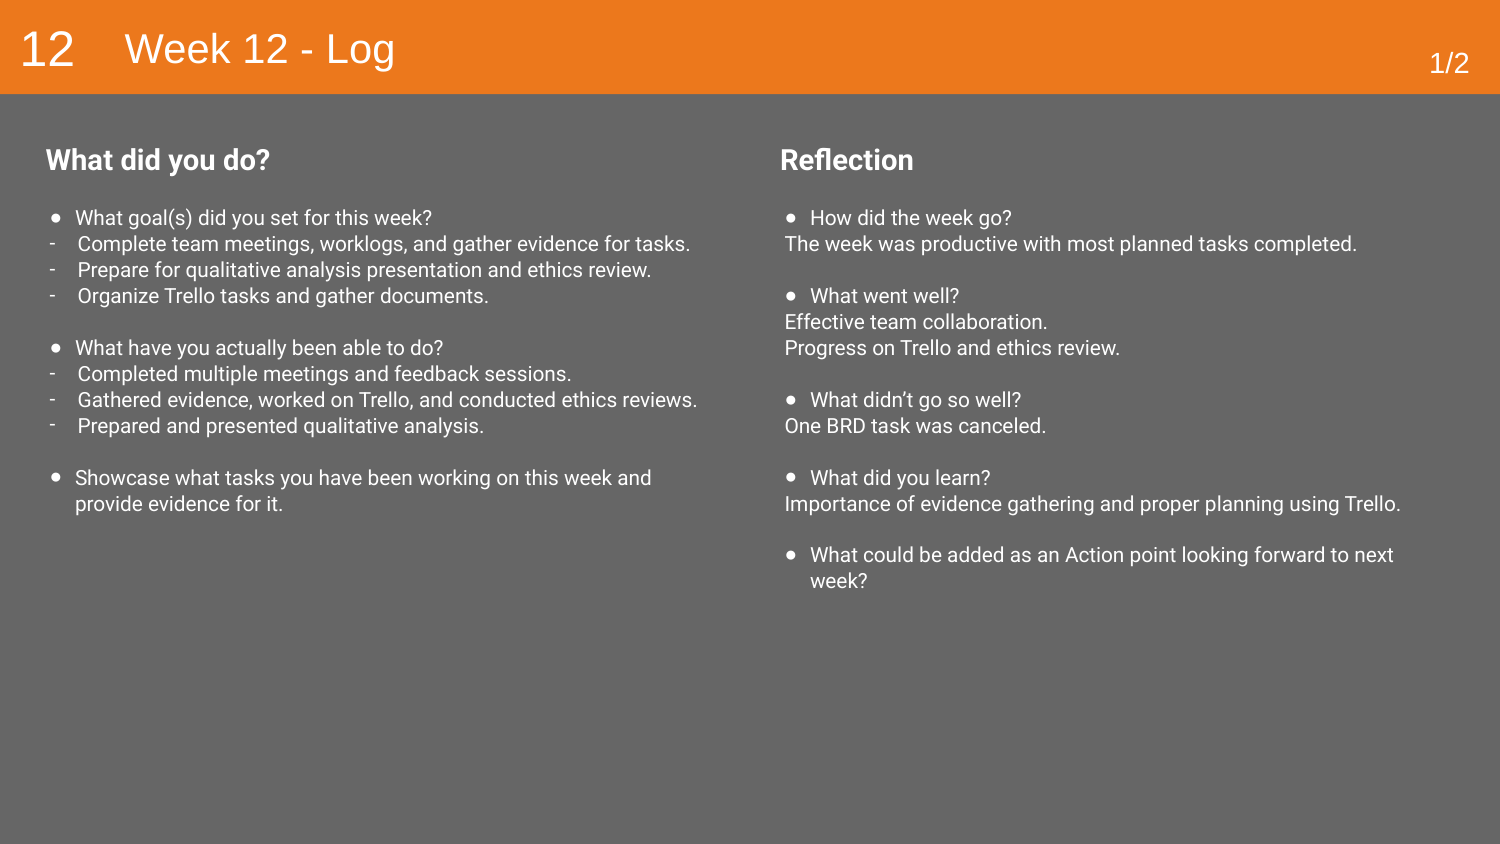

12
# Week 12 - Log
1/2

What did you do?
Reflection
What goal(s) did you set for this week?
Complete team meetings, worklogs, and gather evidence for tasks.
Prepare for qualitative analysis presentation and ethics review.
Organize Trello tasks and gather documents.

What have you actually been able to do?
Completed multiple meetings and feedback sessions.
Gathered evidence, worked on Trello, and conducted ethics reviews.
Prepared and presented qualitative analysis.

Showcase what tasks you have been working on this week and provide evidence for it.
How did the week go?
The week was productive with most planned tasks completed.

What went well?
Effective team collaboration.
Progress on Trello and ethics review.

What didn’t go so well?
One BRD task was canceled.

What did you learn?
Importance of evidence gathering and proper planning using Trello.

What could be added as an Action point looking forward to next week?